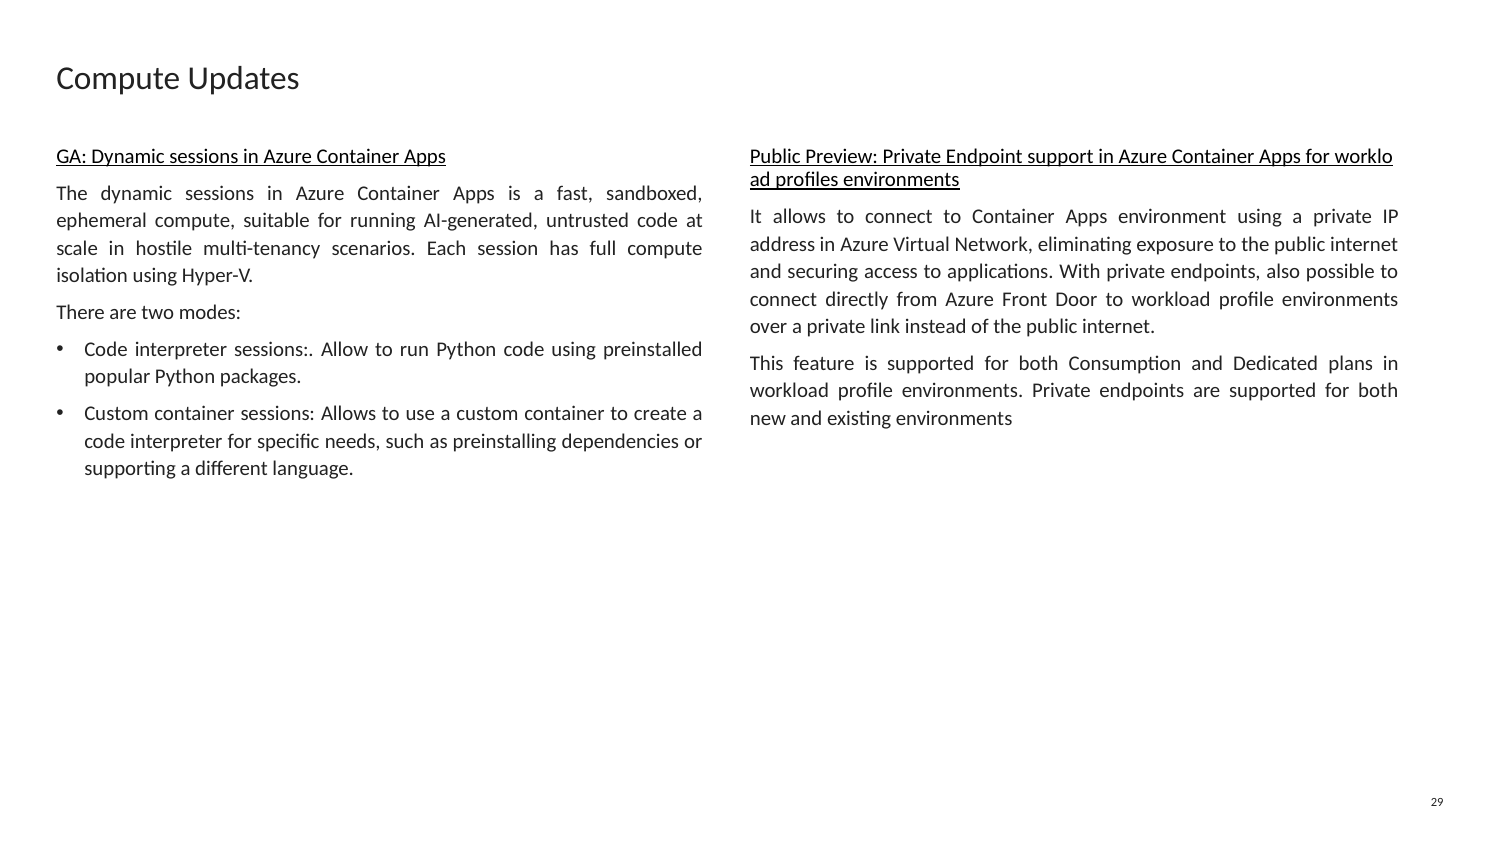

# Compute Updates
GA: Dynamic sessions in Azure Container Apps
The dynamic sessions in Azure Container Apps is a fast, sandboxed, ephemeral compute, suitable for running AI-generated, untrusted code at scale in hostile multi-tenancy scenarios. Each session has full compute isolation using Hyper-V.
There are two modes:
Code interpreter sessions:. Allow to run Python code using preinstalled popular Python packages.
Custom container sessions: Allows to use a custom container to create a code interpreter for specific needs, such as preinstalling dependencies or supporting a different language.
Public Preview: Private Endpoint support in Azure Container Apps for workload profiles environments
It allows to connect to Container Apps environment using a private IP address in Azure Virtual Network, eliminating exposure to the public internet and securing access to applications. With private endpoints, also possible to connect directly from Azure Front Door to workload profile environments over a private link instead of the public internet.
This feature is supported for both Consumption and Dedicated plans in workload profile environments. Private endpoints are supported for both new and existing environments